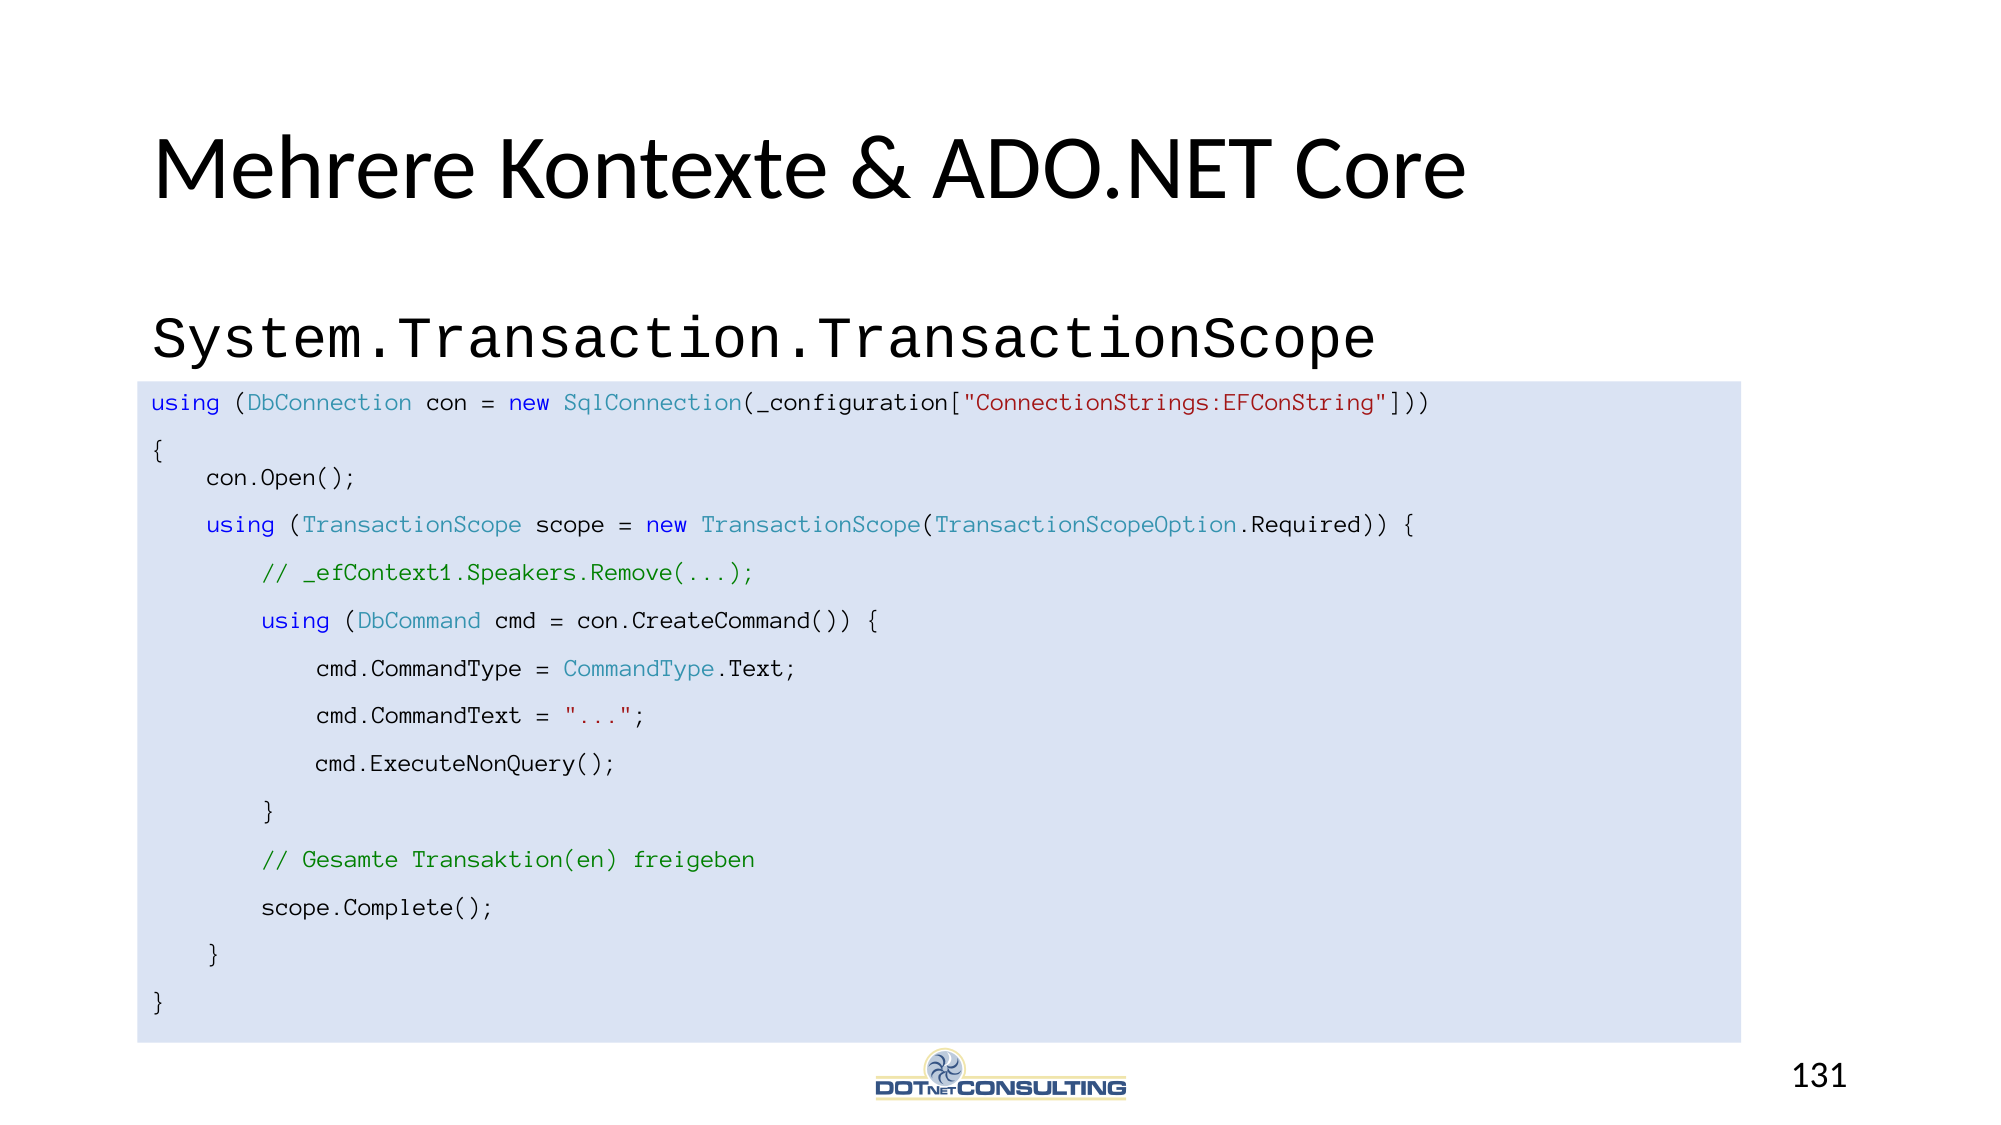

# Mehrere Kontexte & ADO.NET Core
System.Transaction.TransactionScope
using (DbConnection con = new SqlConnection(_configuration["ConnectionStrings:EFConString"]))
{
    con.Open();
    using (TransactionScope scope = new TransactionScope(TransactionScopeOption.Required)) {
        // _efContext1.Speakers.Remove(...);
        using (DbCommand cmd = con.CreateCommand()) {
            cmd.CommandType = CommandType.Text;
            cmd.CommandText = "...";
	 cmd.ExecuteNonQuery();
        }
        // Gesamte Transaktion(en) freigeben
        scope.Complete();
    }
}
131